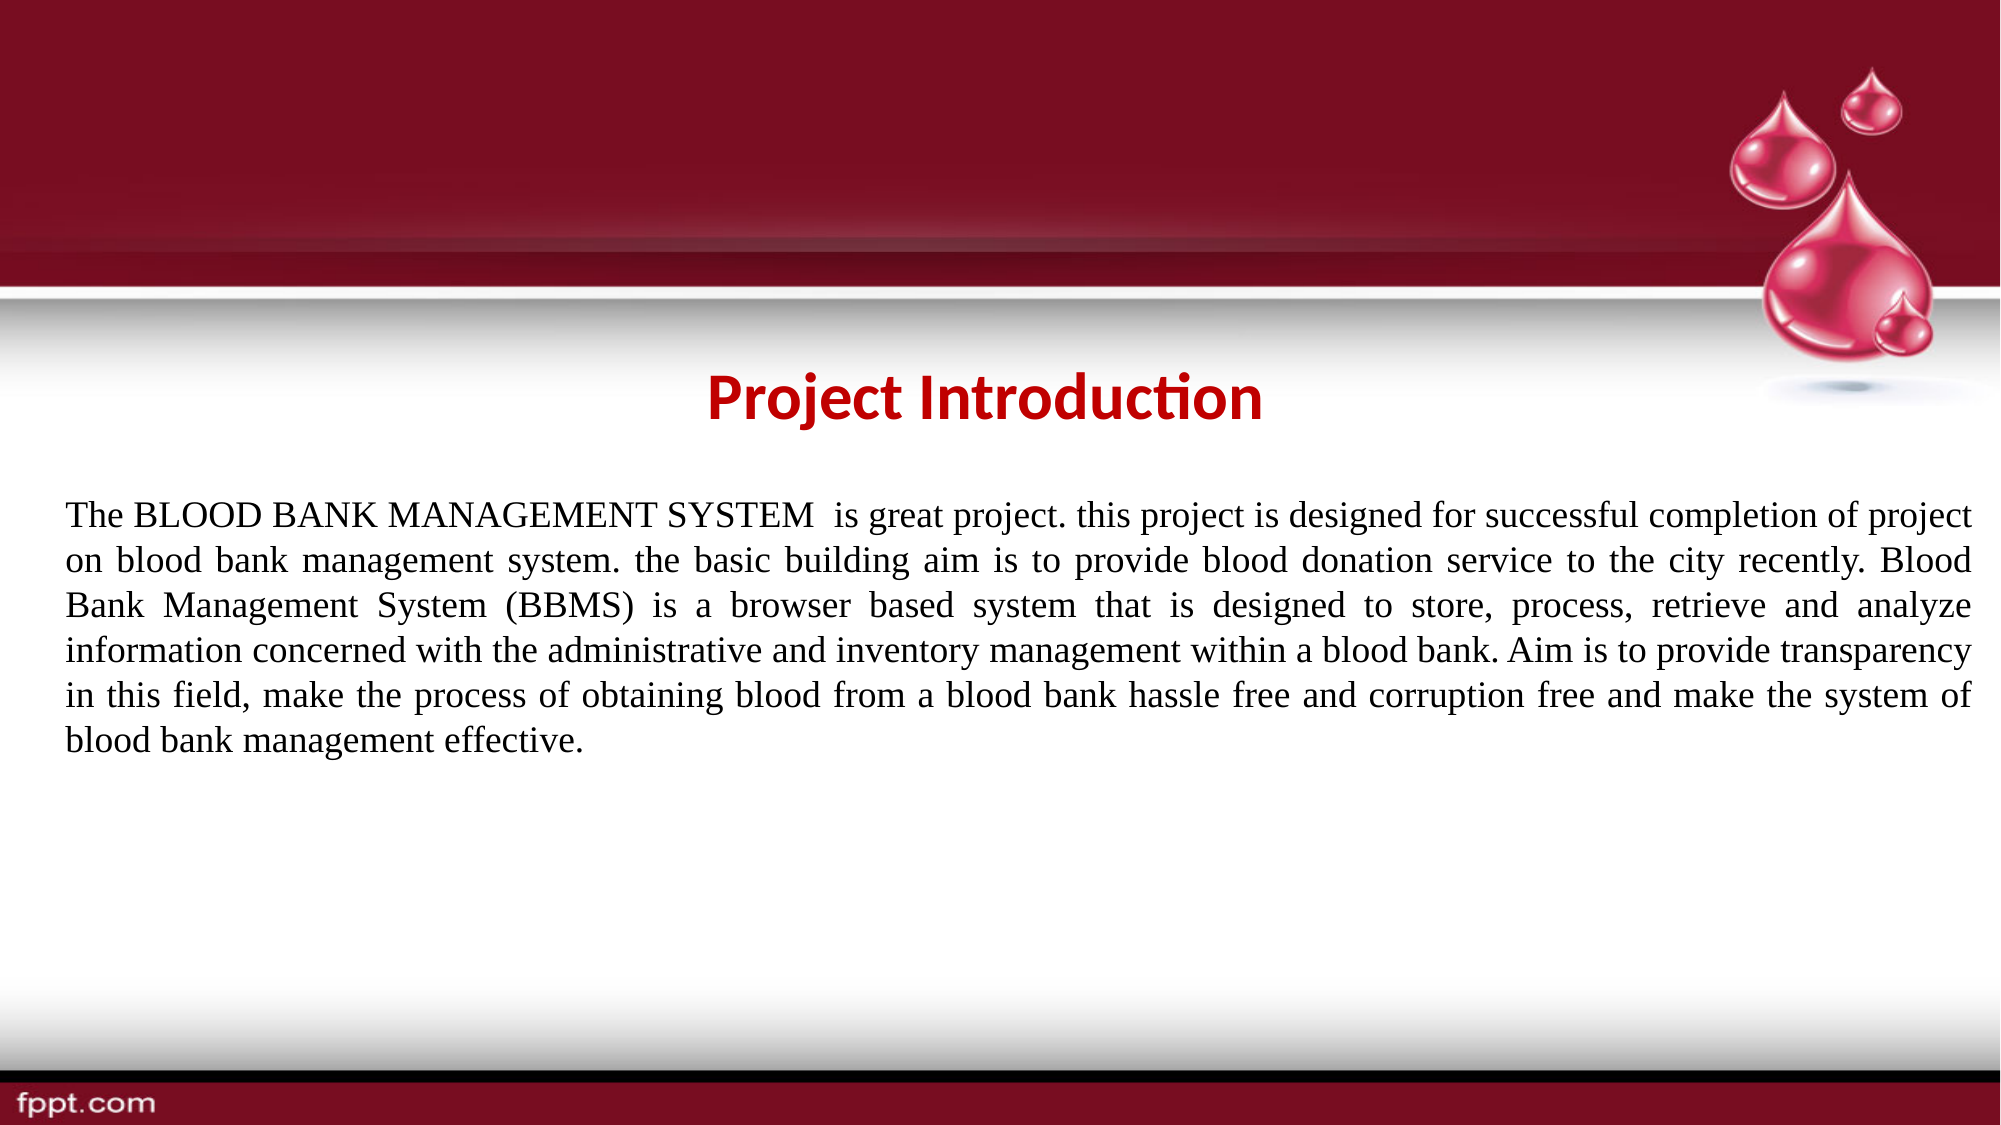

Project Introduction
The BLOOD BANK MANAGEMENT SYSTEM  is great project. this project is designed for successful completion of project on blood bank management system. the basic building aim is to provide blood donation service to the city recently. Blood Bank Management System (BBMS) is a browser based system that is designed to store, process, retrieve and analyze information concerned with the administrative and inventory management within a blood bank. Aim is to provide transparency in this field, make the process of obtaining blood from a blood bank hassle free and corruption free and make the system of blood bank management effective.